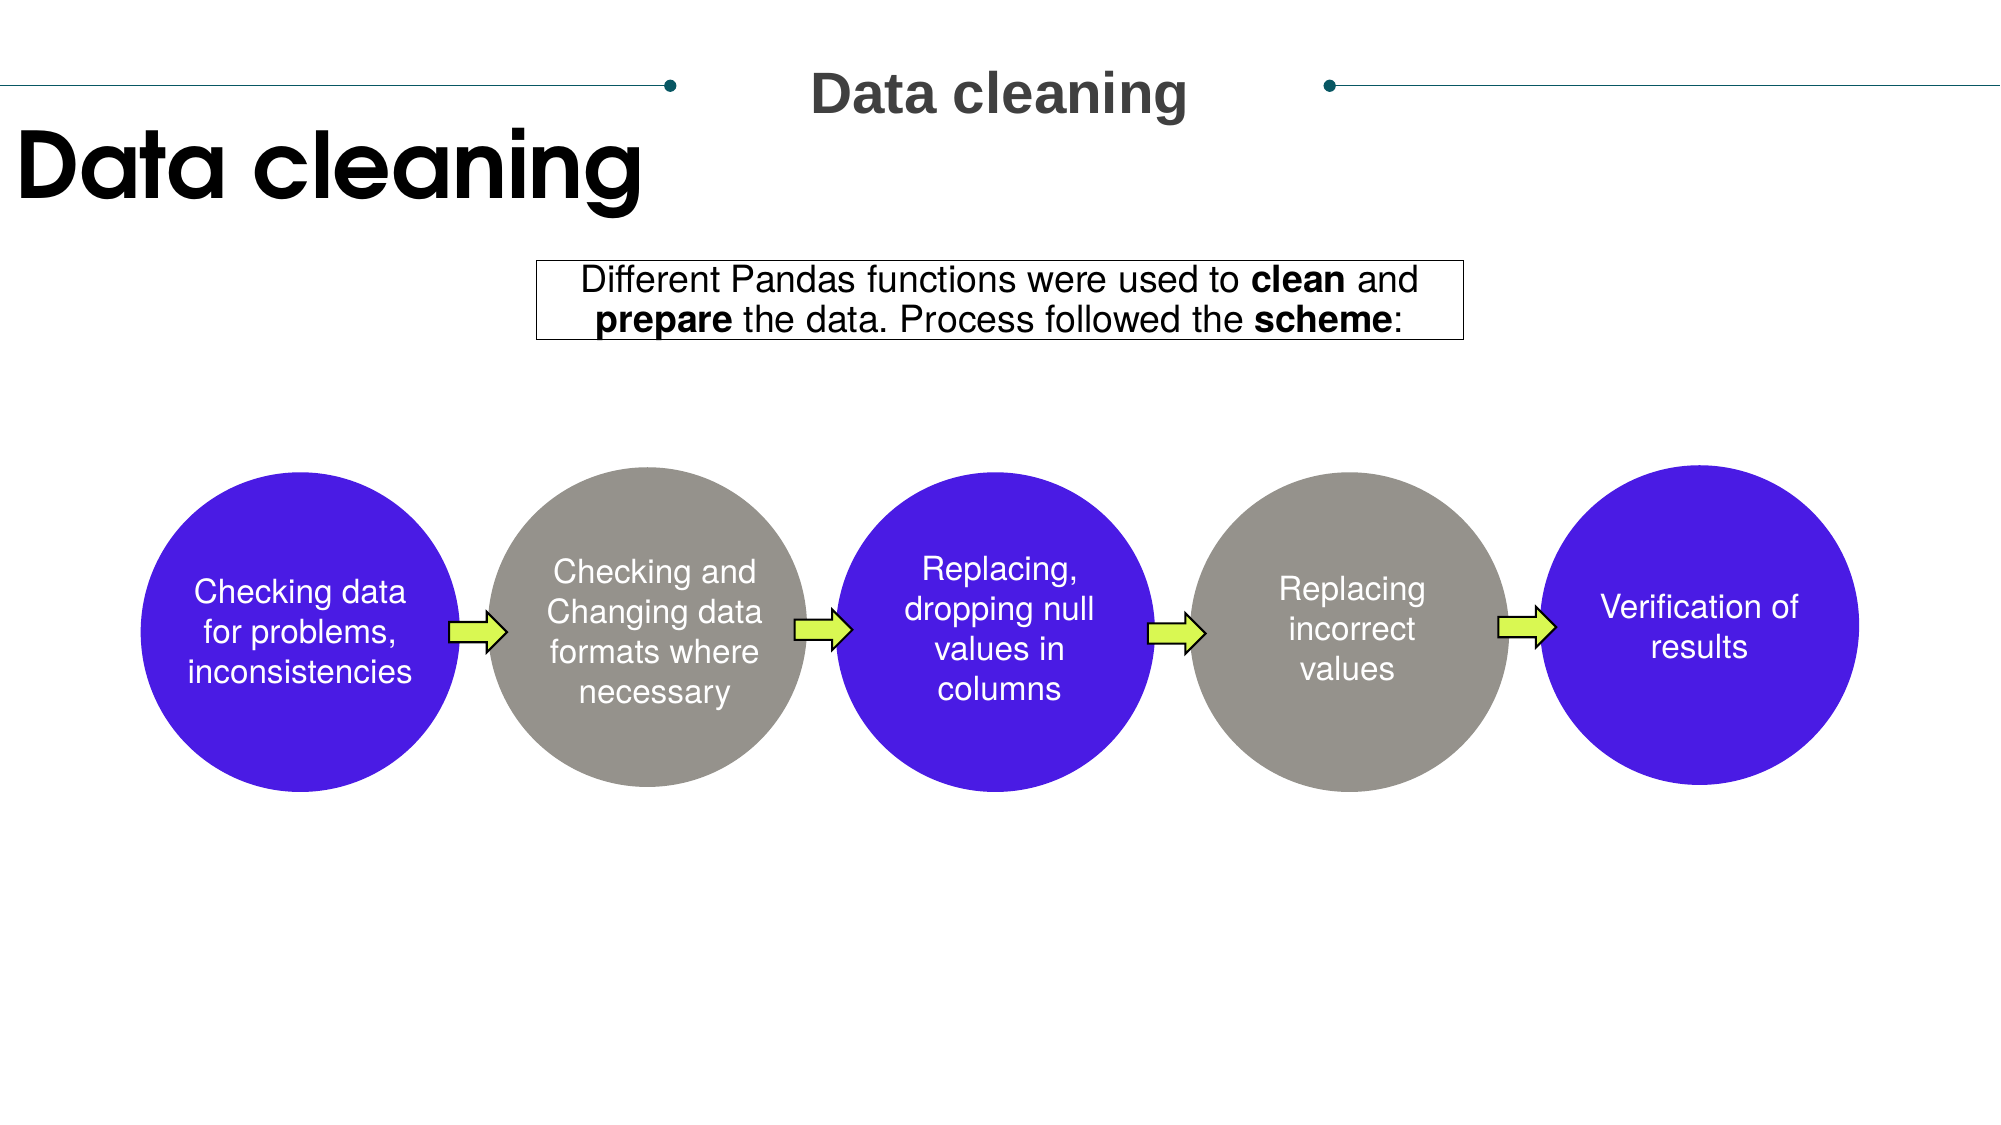

Data cleaning
Data cleaning
Different Pandas functions were used to clean and prepare the data. Process followed the scheme:

Replacing, dropping null values in columns
Checking and Changing data formats where necessary
Replacing incorrect values
Checking data for problems, inconsistencies
Verification of results

Resources